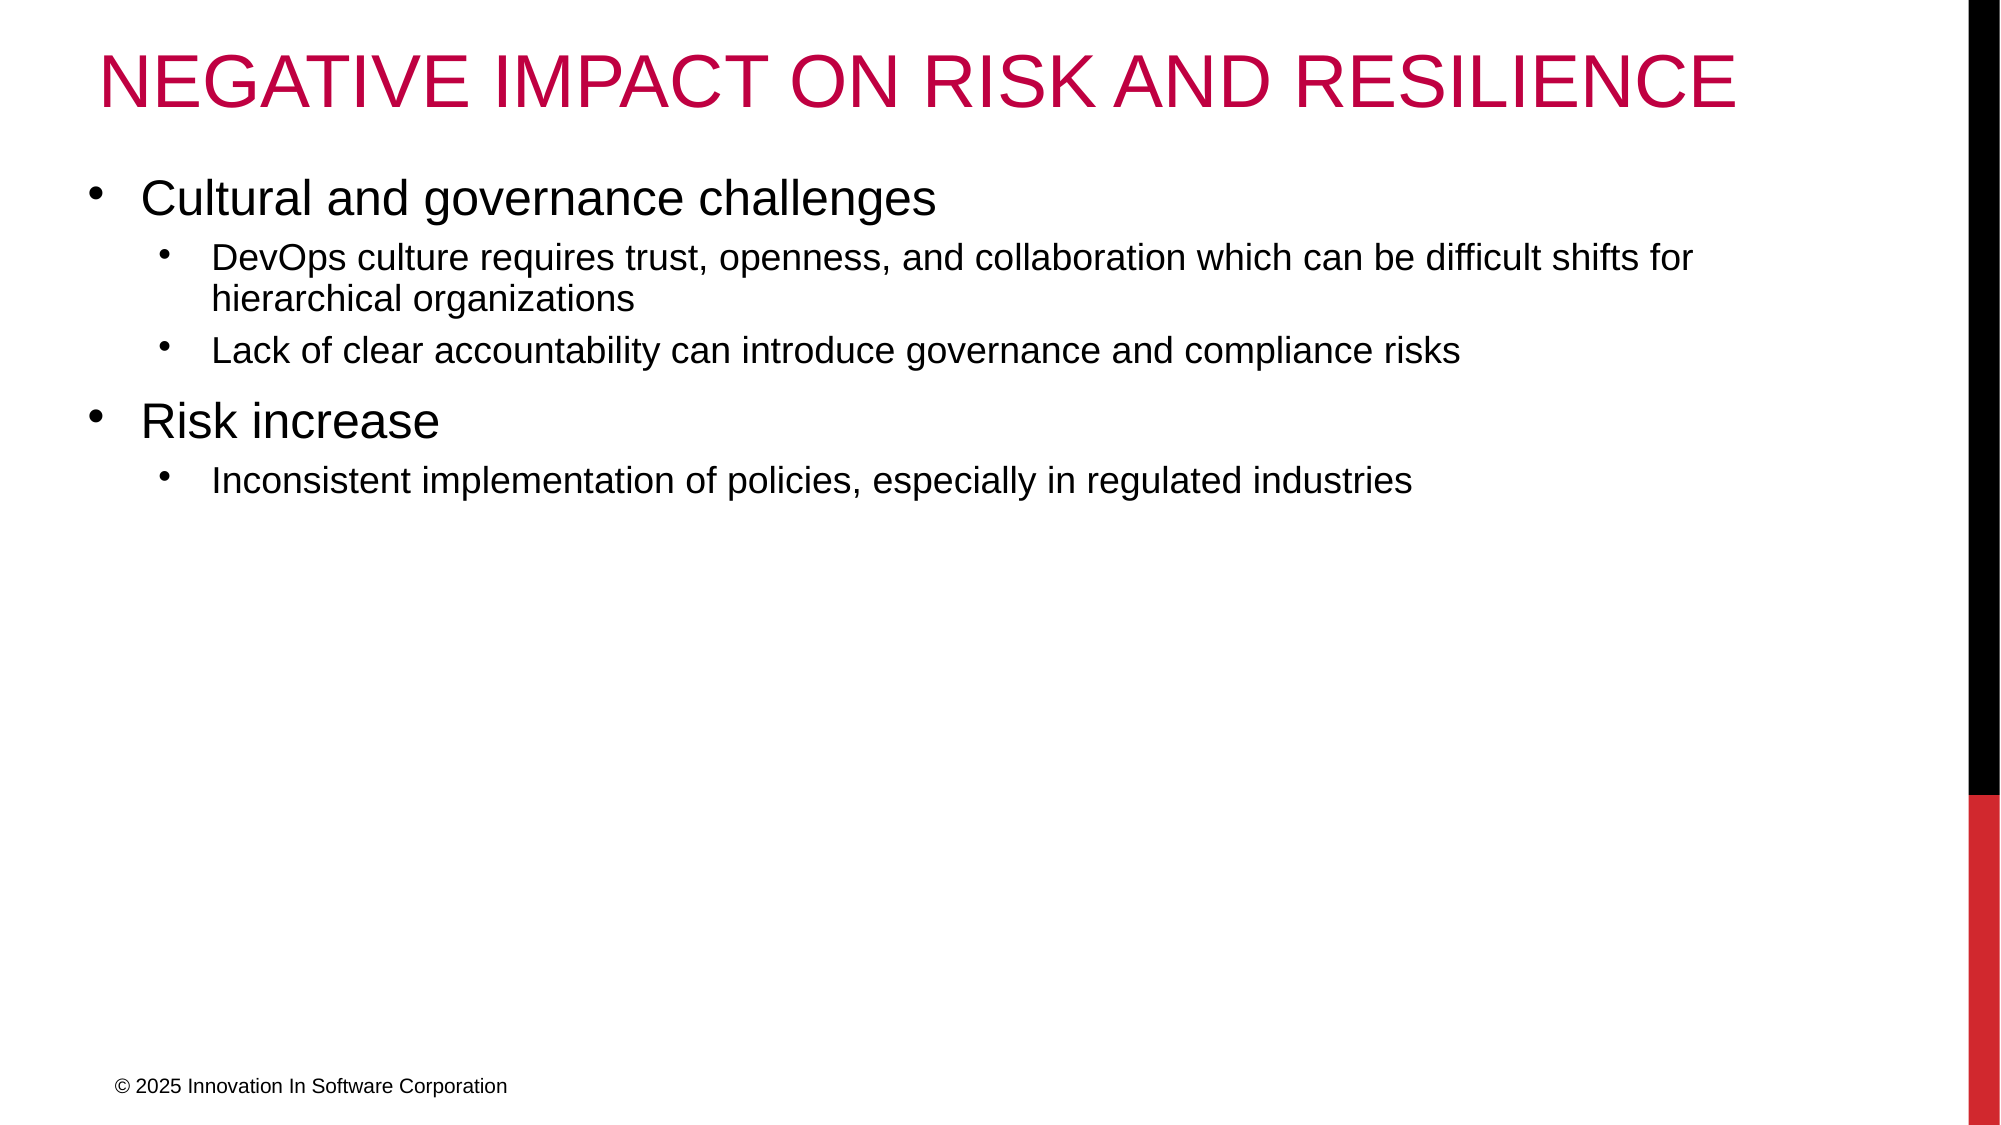

# negative Impact on Risk and Resilience
Cultural and governance challenges
DevOps culture requires trust, openness, and collaboration which can be difficult shifts for hierarchical organizations
Lack of clear accountability can introduce governance and compliance risks
Risk increase
Inconsistent implementation of policies, especially in regulated industries
© 2025 Innovation In Software Corporation